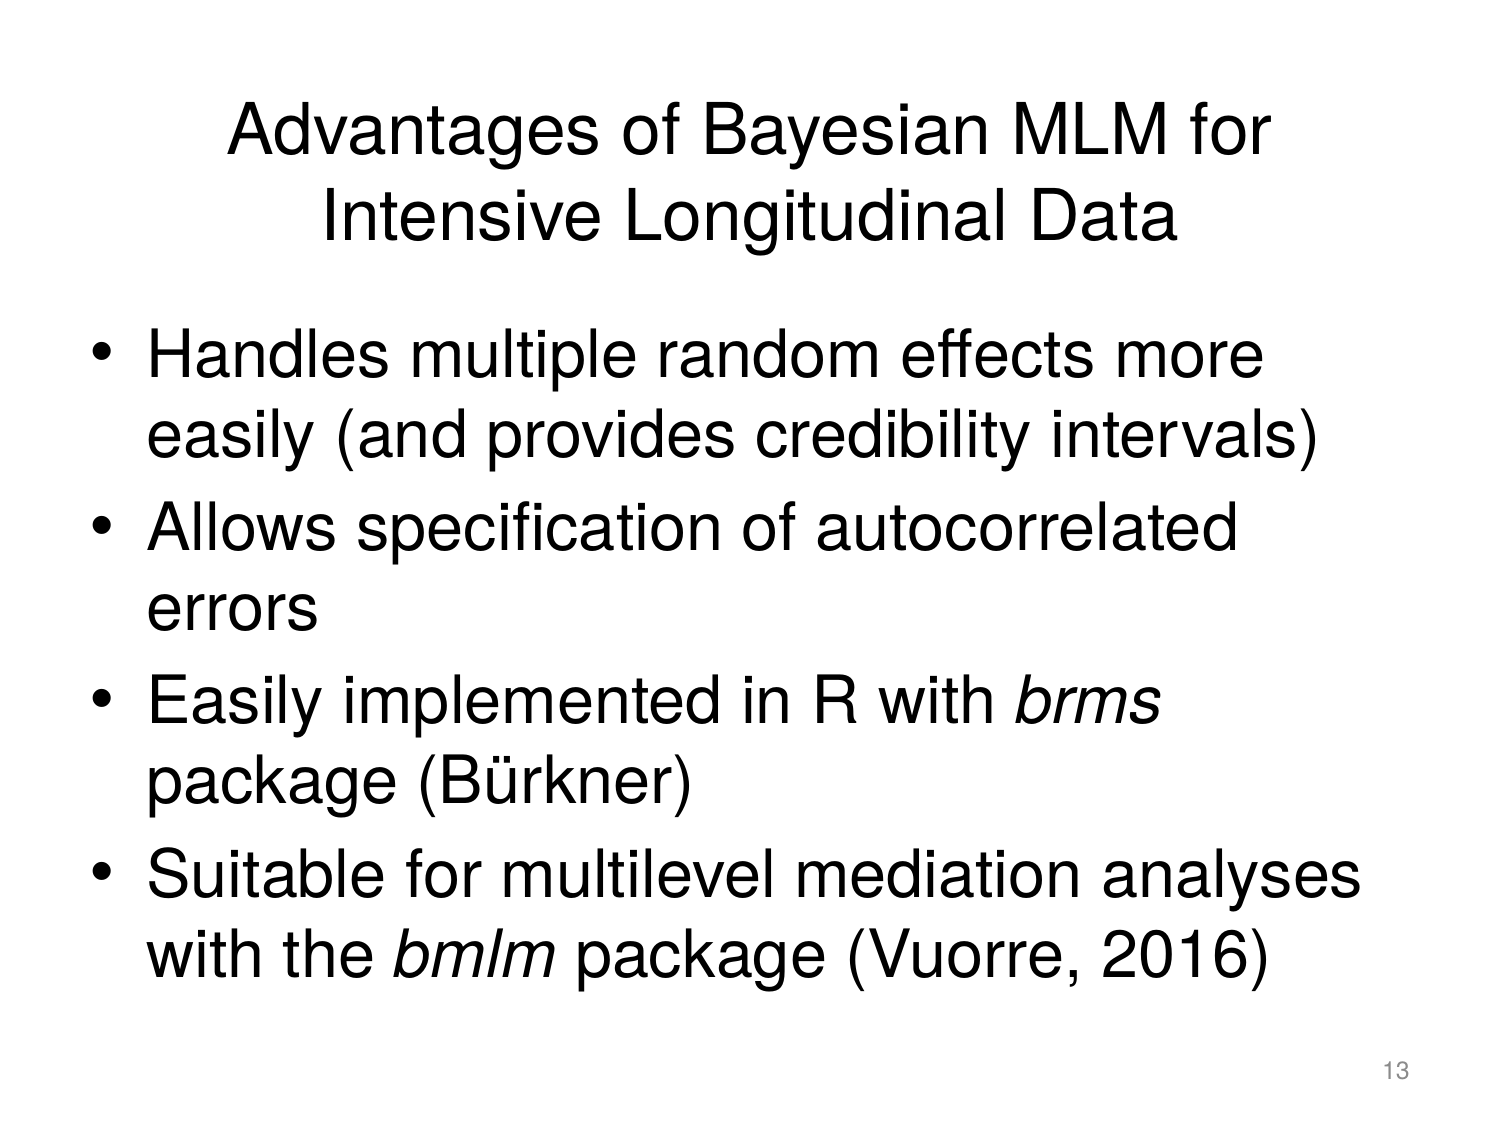

# Advantages of Bayesian MLM for Intensive Longitudinal Data
Handles multiple random effects more easily (and provides credibility intervals)
Allows specification of autocorrelated errors
Easily implemented in R with brms package (Bürkner)
Suitable for multilevel mediation analyses with the bmlm package (Vuorre, 2016)
13